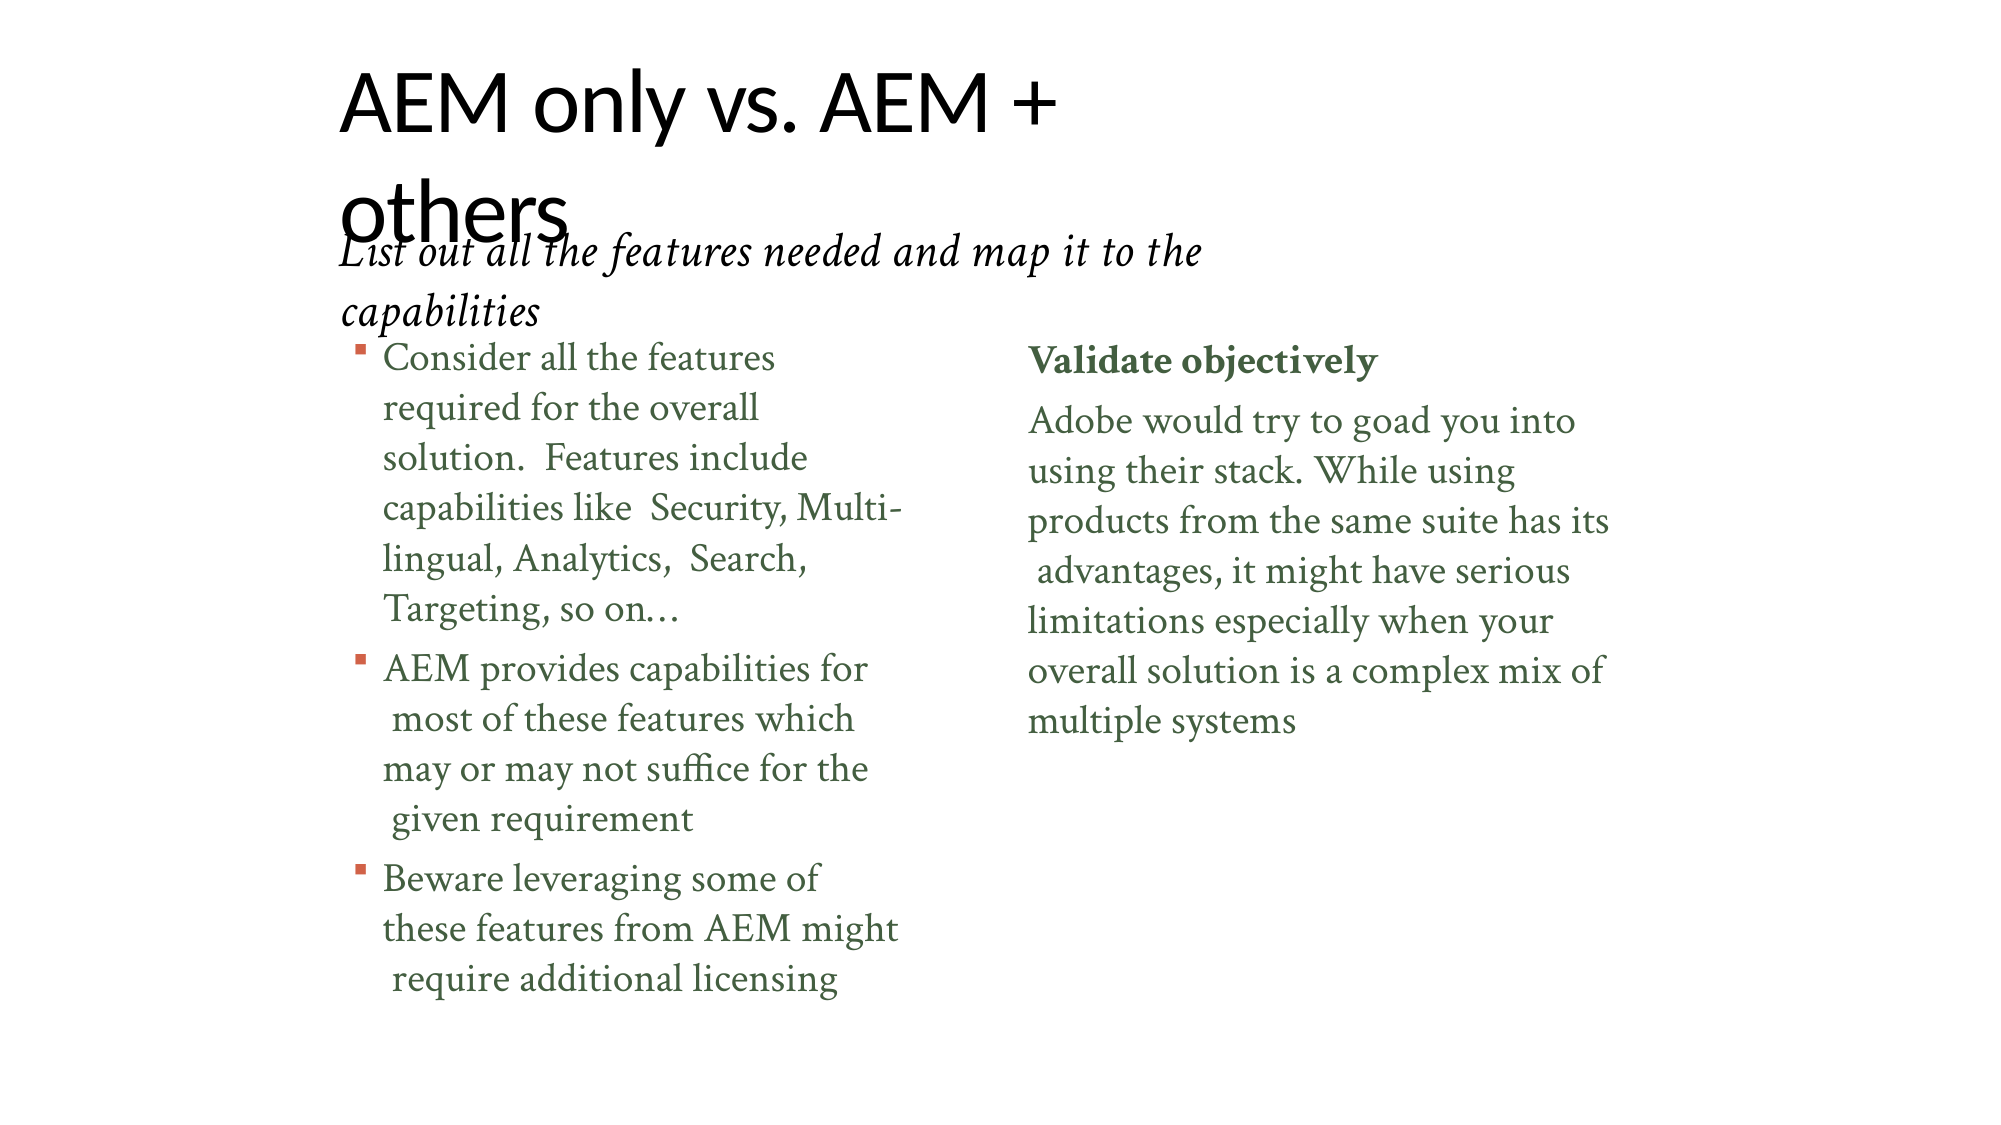

# AEM only vs. AEM + others
List out all the features needed and map it to the capabilities
Validate objectively
Adobe would try to goad you into  using their stack. While using  products from the same suite has its  advantages, it might have serious  limitations especially when your  overall solution is a complex mix of  multiple systems
Consider all the features  required for the overall solution.  Features include capabilities like  Security, Multi-lingual, Analytics,  Search, Targeting, so on…
AEM provides capabilities for  most of these features which  may or may not suffice for the  given requirement
Beware leveraging some of  these features from AEM might  require additional licensing